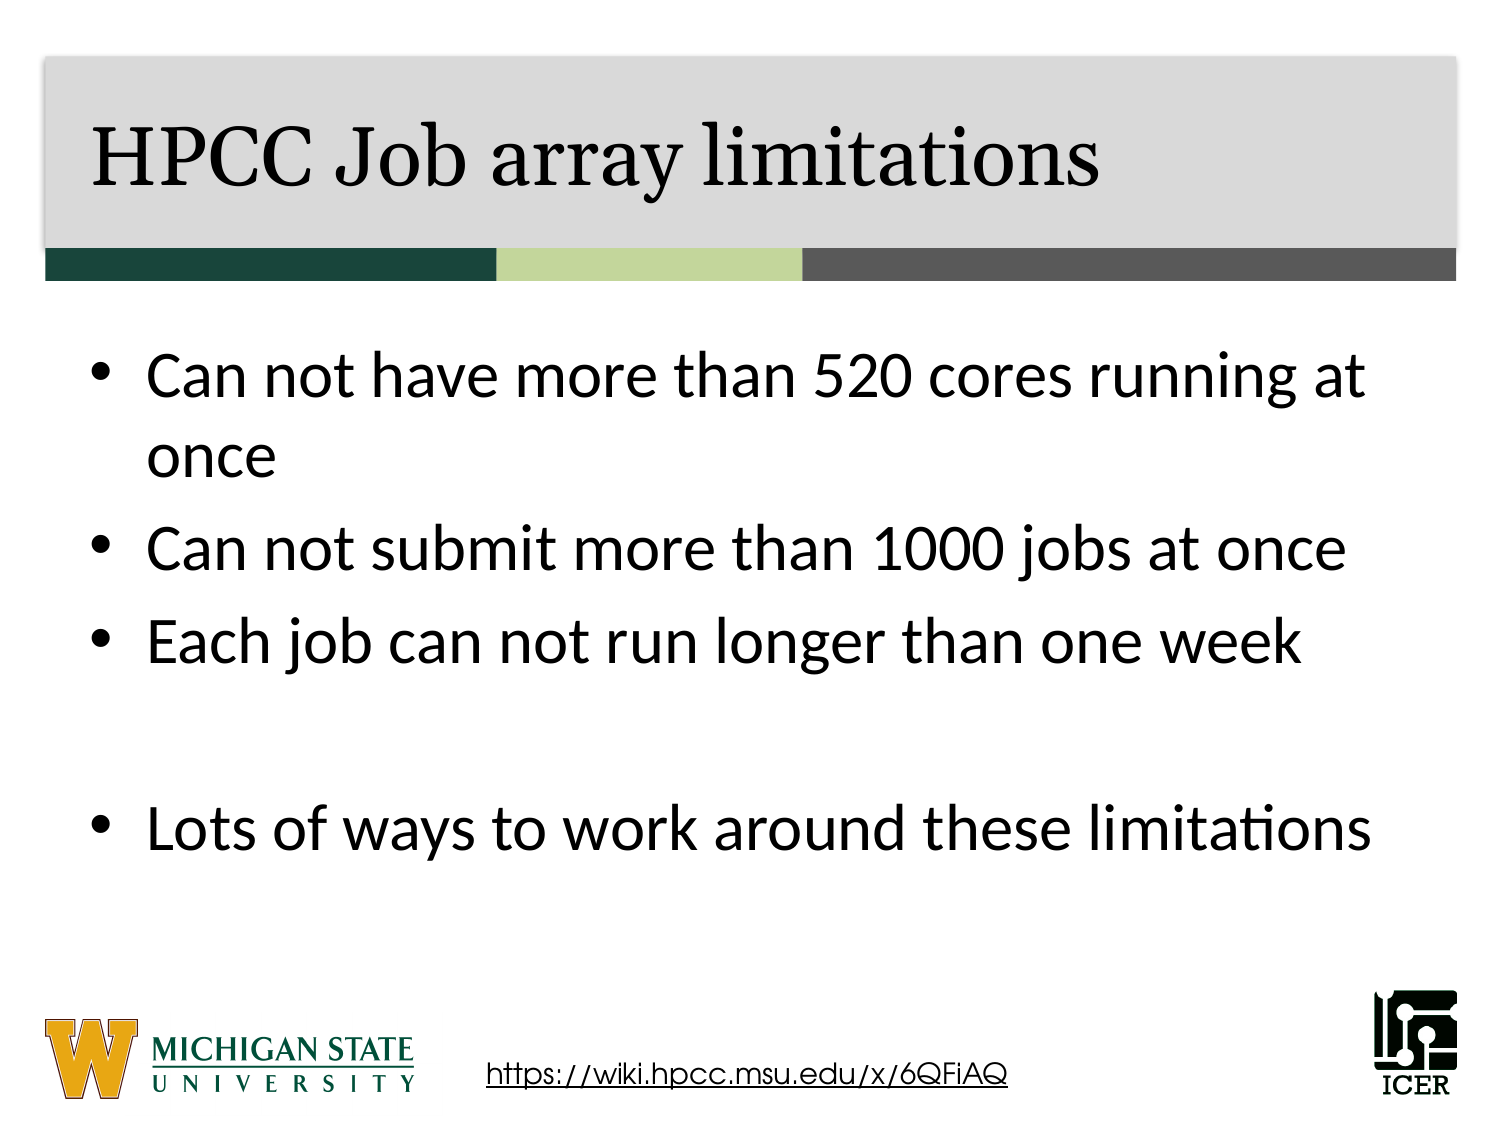

# HPCC Job array limitations
Can not have more than 520 cores running at once
Can not submit more than 1000 jobs at once
Each job can not run longer than one week

Lots of ways to work around these limitations